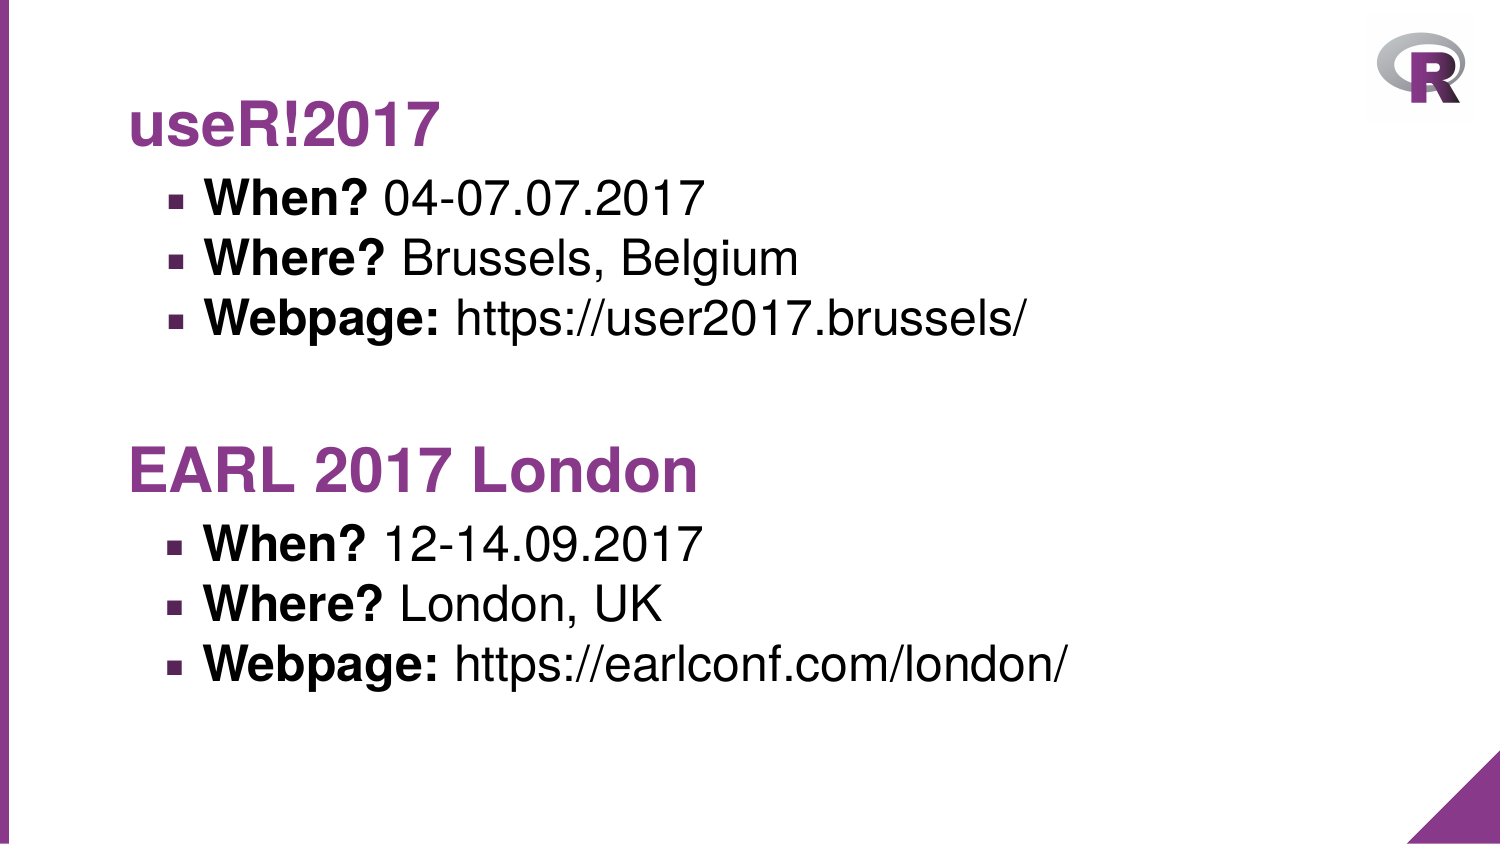

# useR!2017
When? 04-07.07.2017
Where? Brussels, Belgium
Webpage: https://user2017.brussels/
EARL 2017 London
When? 12-14.09.2017
Where? London, UK
Webpage: https://earlconf.com/london/